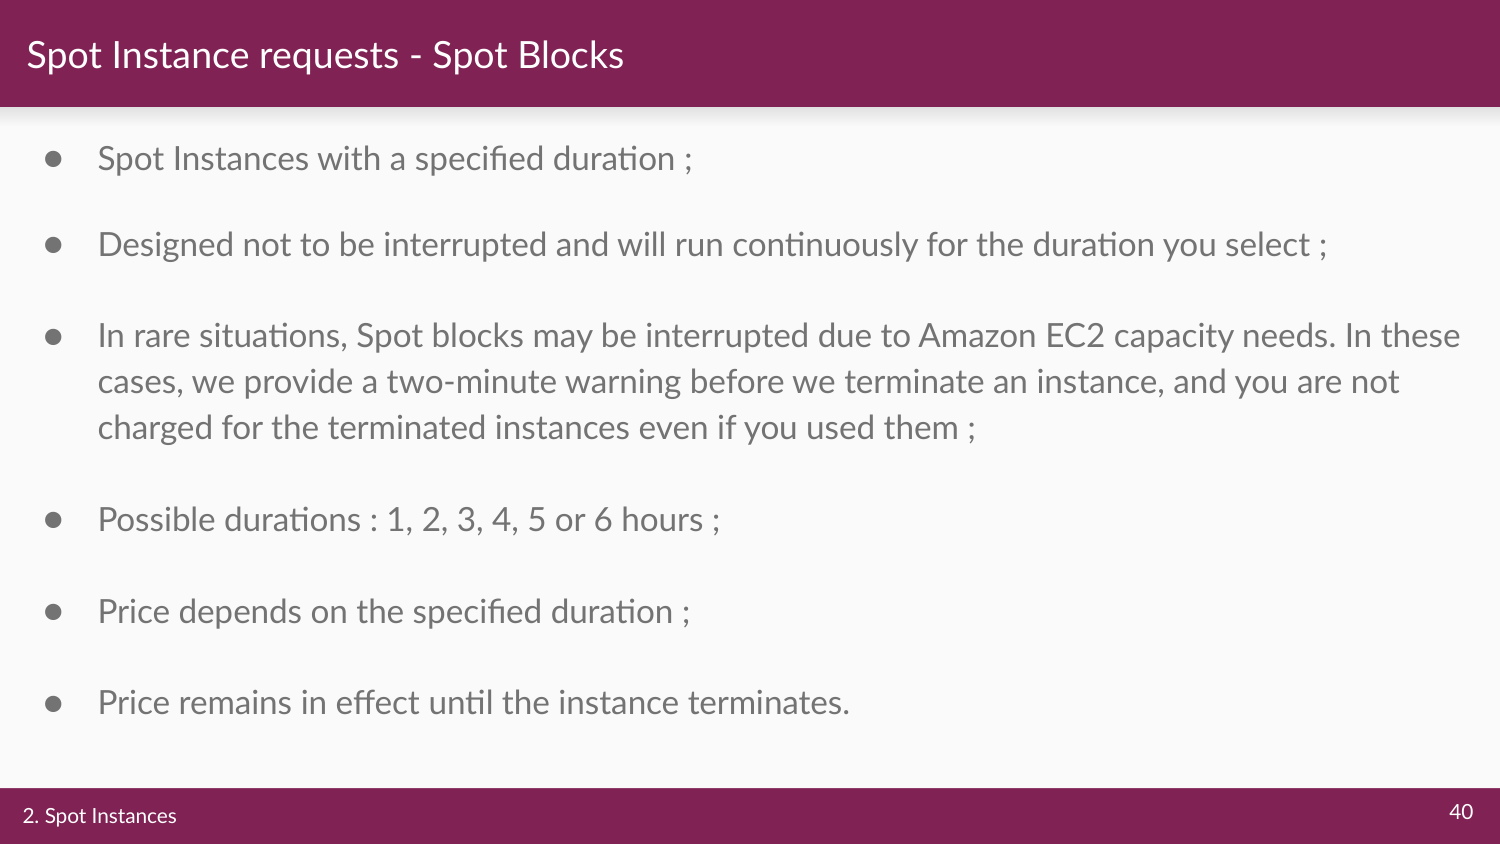

# Spot Instance requests - Spot Blocks
Spot Instances with a specified duration ;
Designed not to be interrupted and will run continuously for the duration you select ;
In rare situations, Spot blocks may be interrupted due to Amazon EC2 capacity needs. In these cases, we provide a two-minute warning before we terminate an instance, and you are not charged for the terminated instances even if you used them ;
Possible durations : 1, 2, 3, 4, 5 or 6 hours ;
Price depends on the specified duration ;
Price remains in effect until the instance terminates.
40
2. Spot Instances